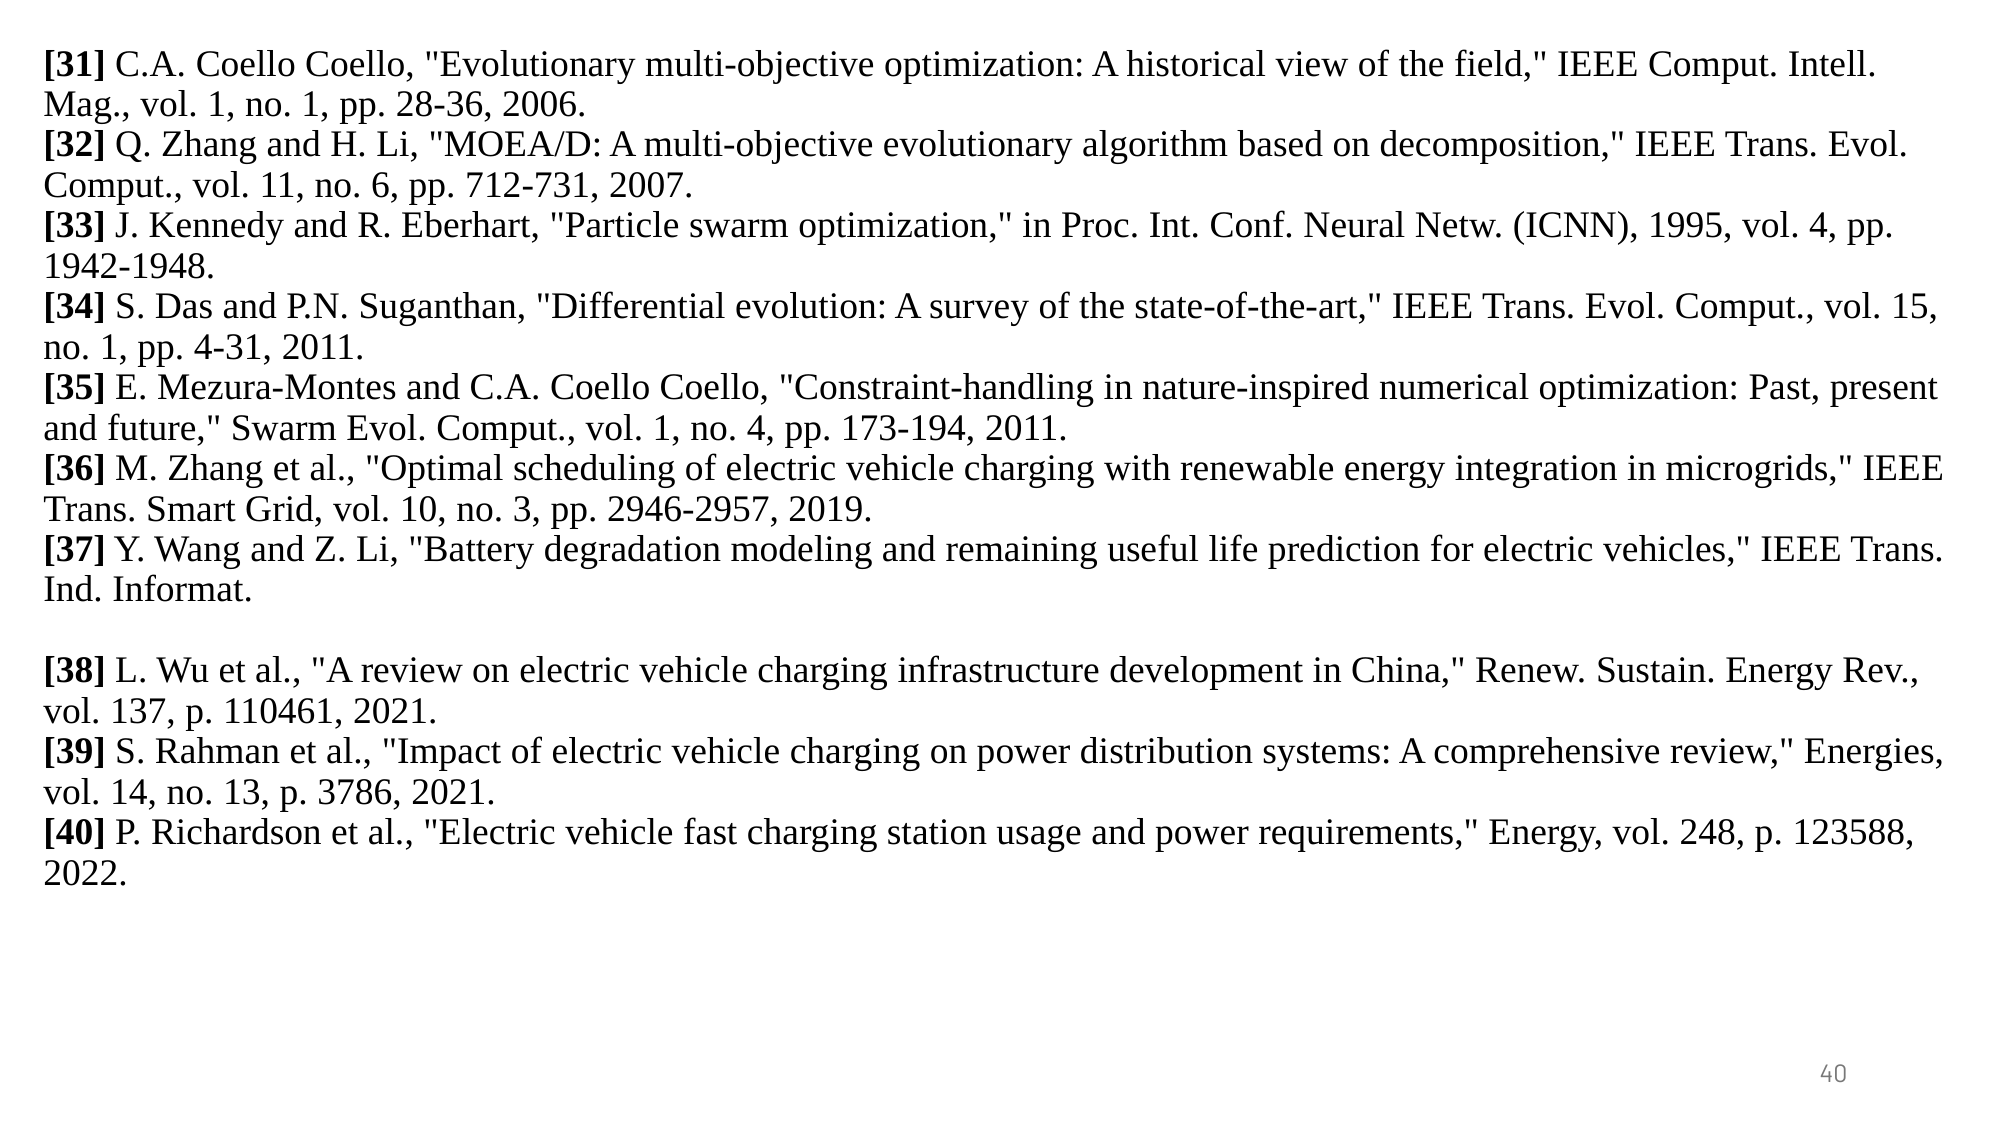

# [31] C.A. Coello Coello, "Evolutionary multi-objective optimization: A historical view of the field," IEEE Comput. Intell. Mag., vol. 1, no. 1, pp. 28-36, 2006.
[32] Q. Zhang and H. Li, "MOEA/D: A multi-objective evolutionary algorithm based on decomposition," IEEE Trans. Evol. Comput., vol. 11, no. 6, pp. 712-731, 2007.
[33] J. Kennedy and R. Eberhart, "Particle swarm optimization," in Proc. Int. Conf. Neural Netw. (ICNN), 1995, vol. 4, pp. 1942-1948.
[34] S. Das and P.N. Suganthan, "Differential evolution: A survey of the state-of-the-art," IEEE Trans. Evol. Comput., vol. 15, no. 1, pp. 4-31, 2011.
[35] E. Mezura-Montes and C.A. Coello Coello, "Constraint-handling in nature-inspired numerical optimization: Past, present and future," Swarm Evol. Comput., vol. 1, no. 4, pp. 173-194, 2011.
[36] M. Zhang et al., "Optimal scheduling of electric vehicle charging with renewable energy integration in microgrids," IEEE Trans. Smart Grid, vol. 10, no. 3, pp. 2946-2957, 2019.
[37] Y. Wang and Z. Li, "Battery degradation modeling and remaining useful life prediction for electric vehicles," IEEE Trans. Ind. Informat.
[38] L. Wu et al., "A review on electric vehicle charging infrastructure development in China," Renew. Sustain. Energy Rev., vol. 137, p. 110461, 2021.
[39] S. Rahman et al., "Impact of electric vehicle charging on power distribution systems: A comprehensive review," Energies, vol. 14, no. 13, p. 3786, 2021.
[40] P. Richardson et al., "Electric vehicle fast charging station usage and power requirements," Energy, vol. 248, p. 123588, 2022.

40